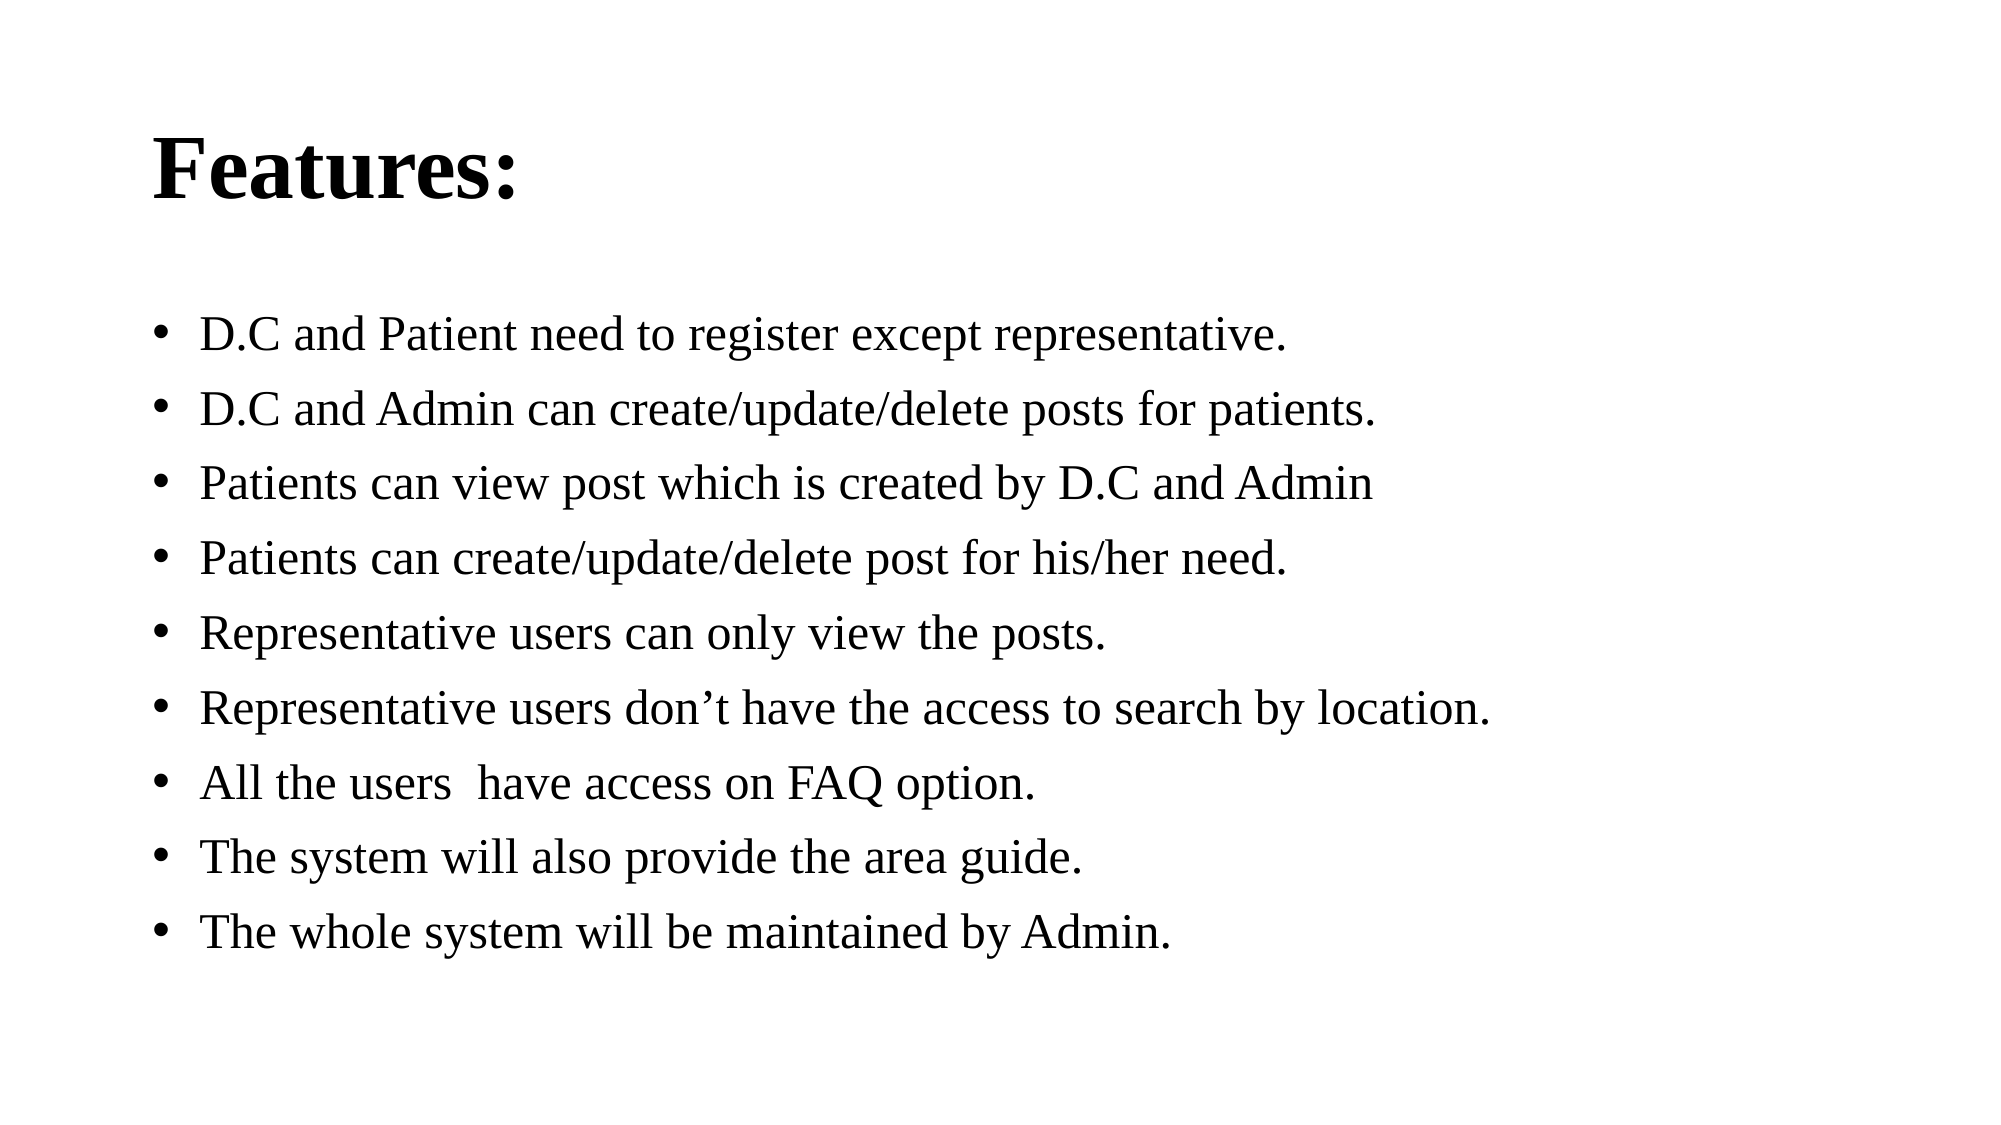

# Features:
D.C and Patient need to register except representative.
D.C and Admin can create/update/delete posts for patients.
Patients can view post which is created by D.C and Admin
Patients can create/update/delete post for his/her need.
Representative users can only view the posts.
Representative users don’t have the access to search by location.
All the users  have access on FAQ option.
The system will also provide the area guide.
The whole system will be maintained by Admin.